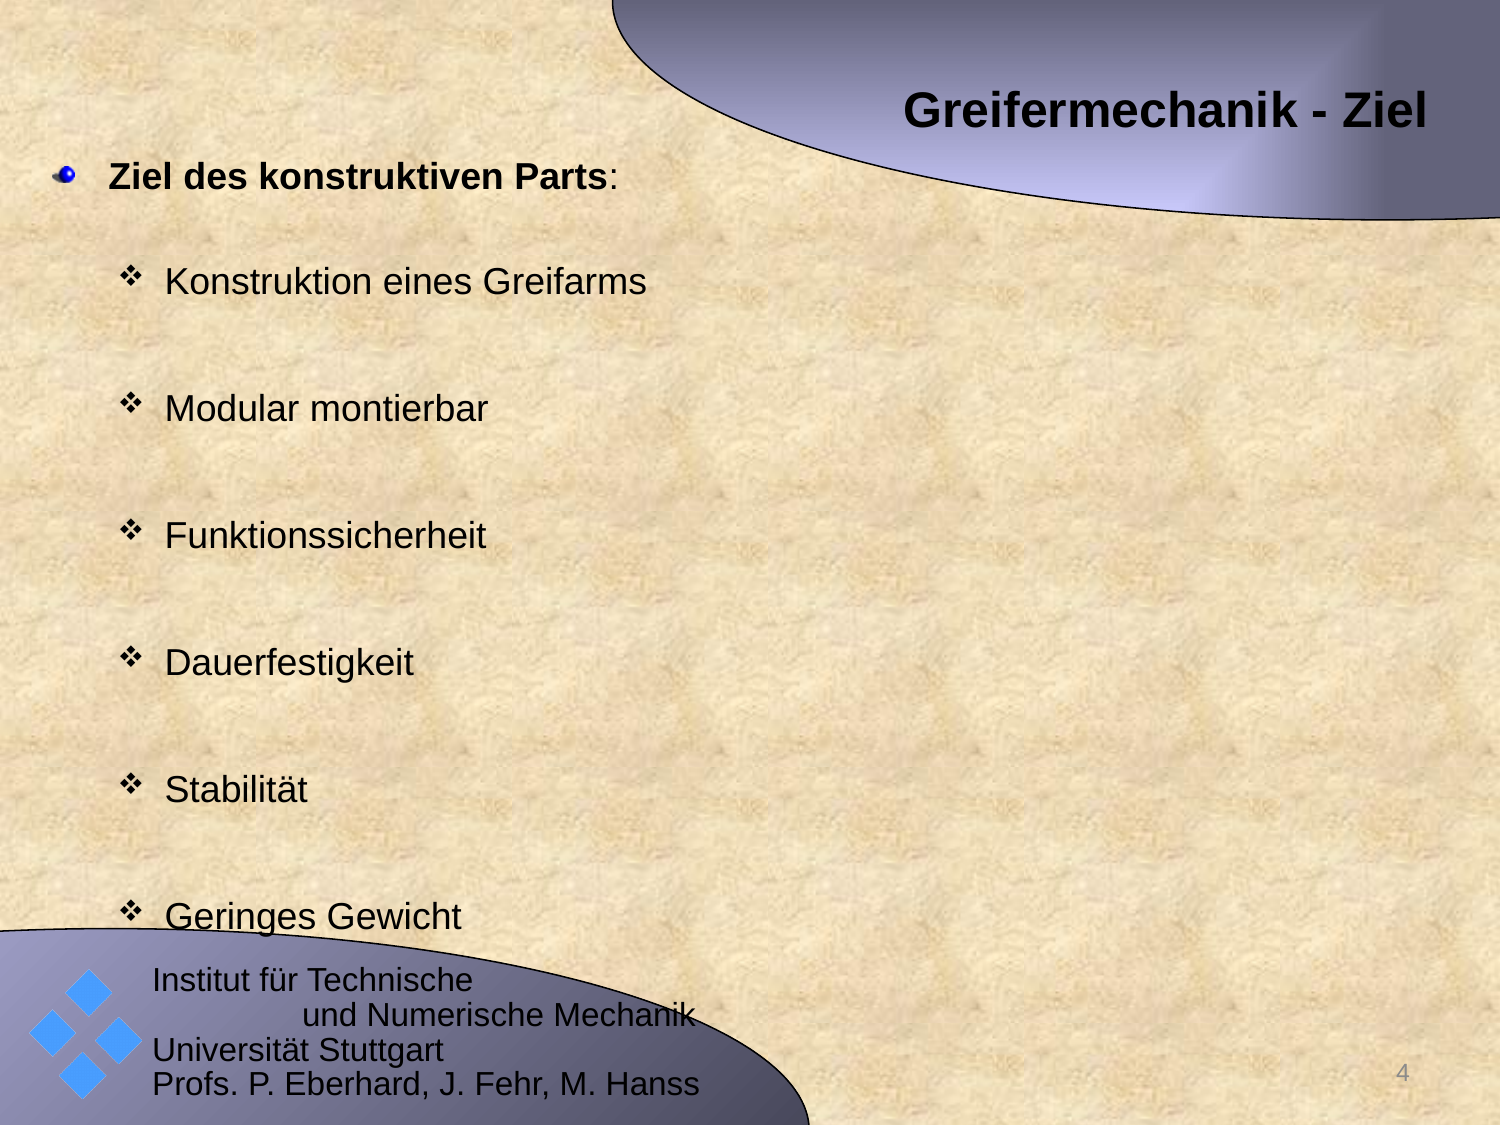

# Greifermechanik - Ziel
Ziel des konstruktiven Parts:

Konstruktion eines Greifarms

Modular montierbar

Funktionssicherheit

Dauerfestigkeit

Stabilität

Geringes Gewicht

4